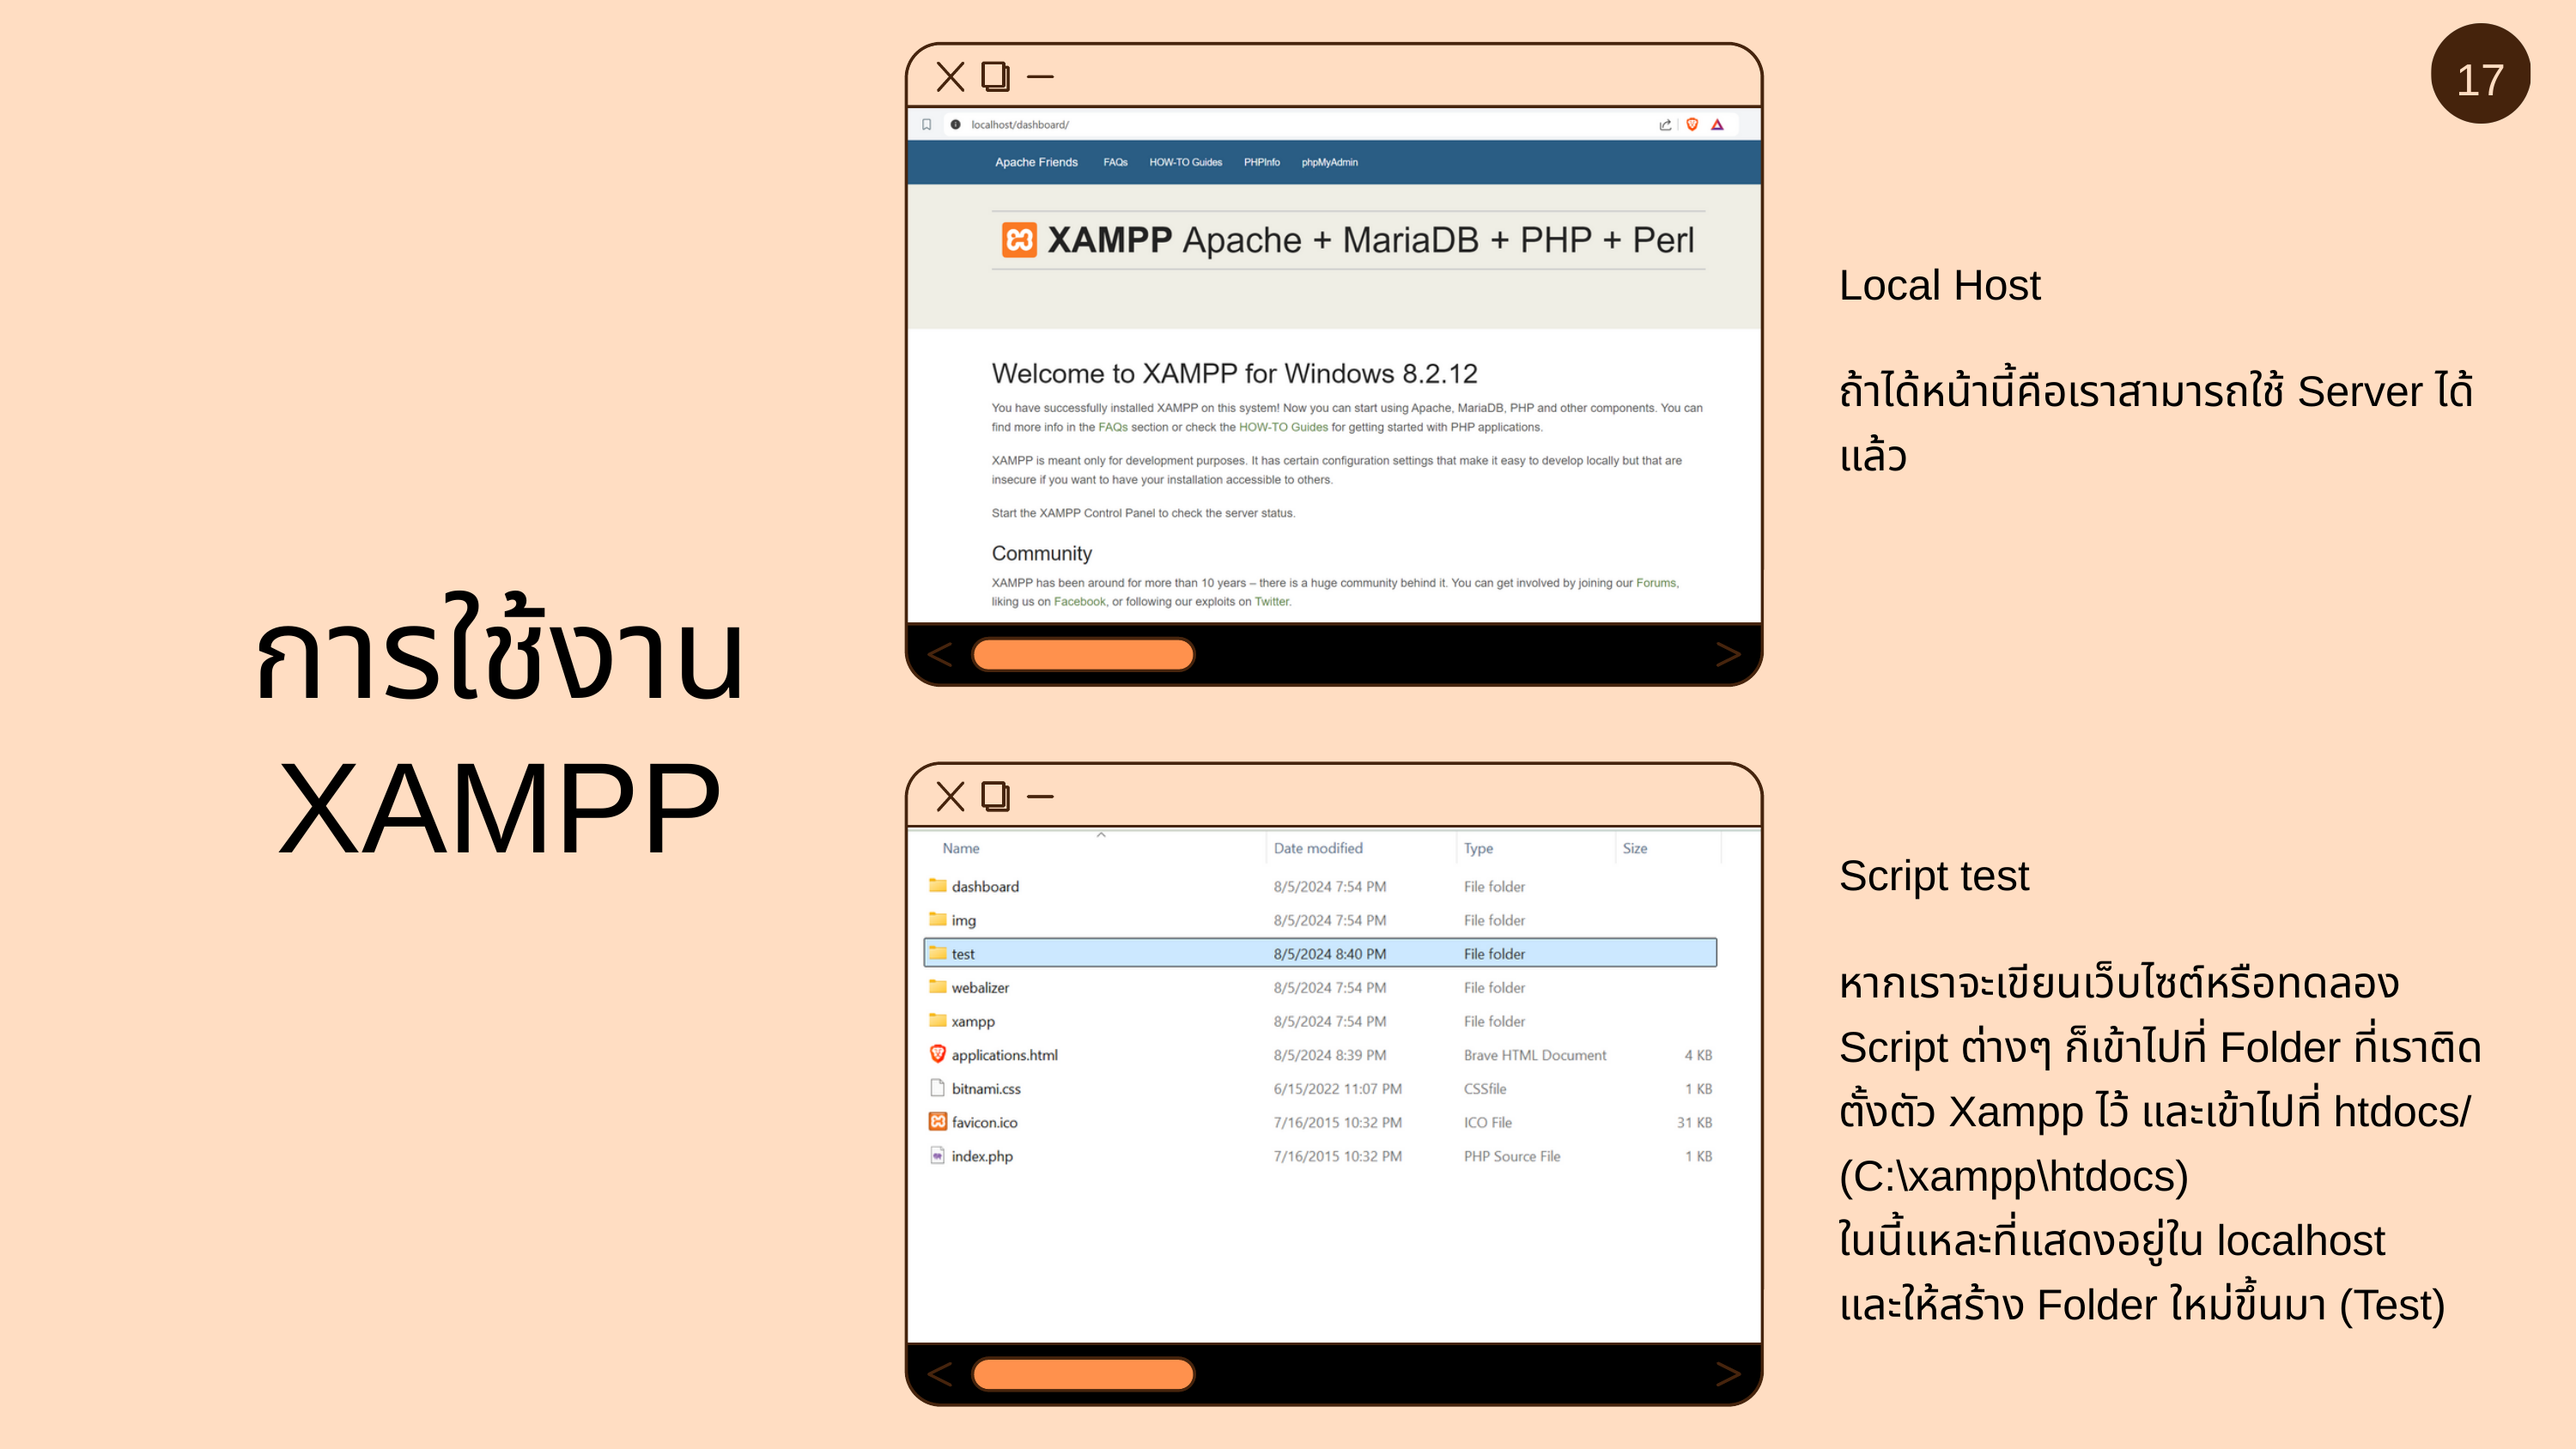

17

Local Host
ถ้าได้หน้านี้คือเราสามารถใช้ Server ได้แล้ว
การใช้งาน XAMPP

Script test
หากเราจะเขียนเว็บไซต์หรือทดลอง Script ต่างๆ ก็เข้าไปที่ Folder ที่เราติดตั้งตัว Xampp ไว้ และเข้าไปที่ htdocs/ (C:\xampp\htdocs)
ในนี้แหละที่แสดงอยู่ใน localhost
และให้สร้าง Folder ใหม่ขึ้นมา (Test)